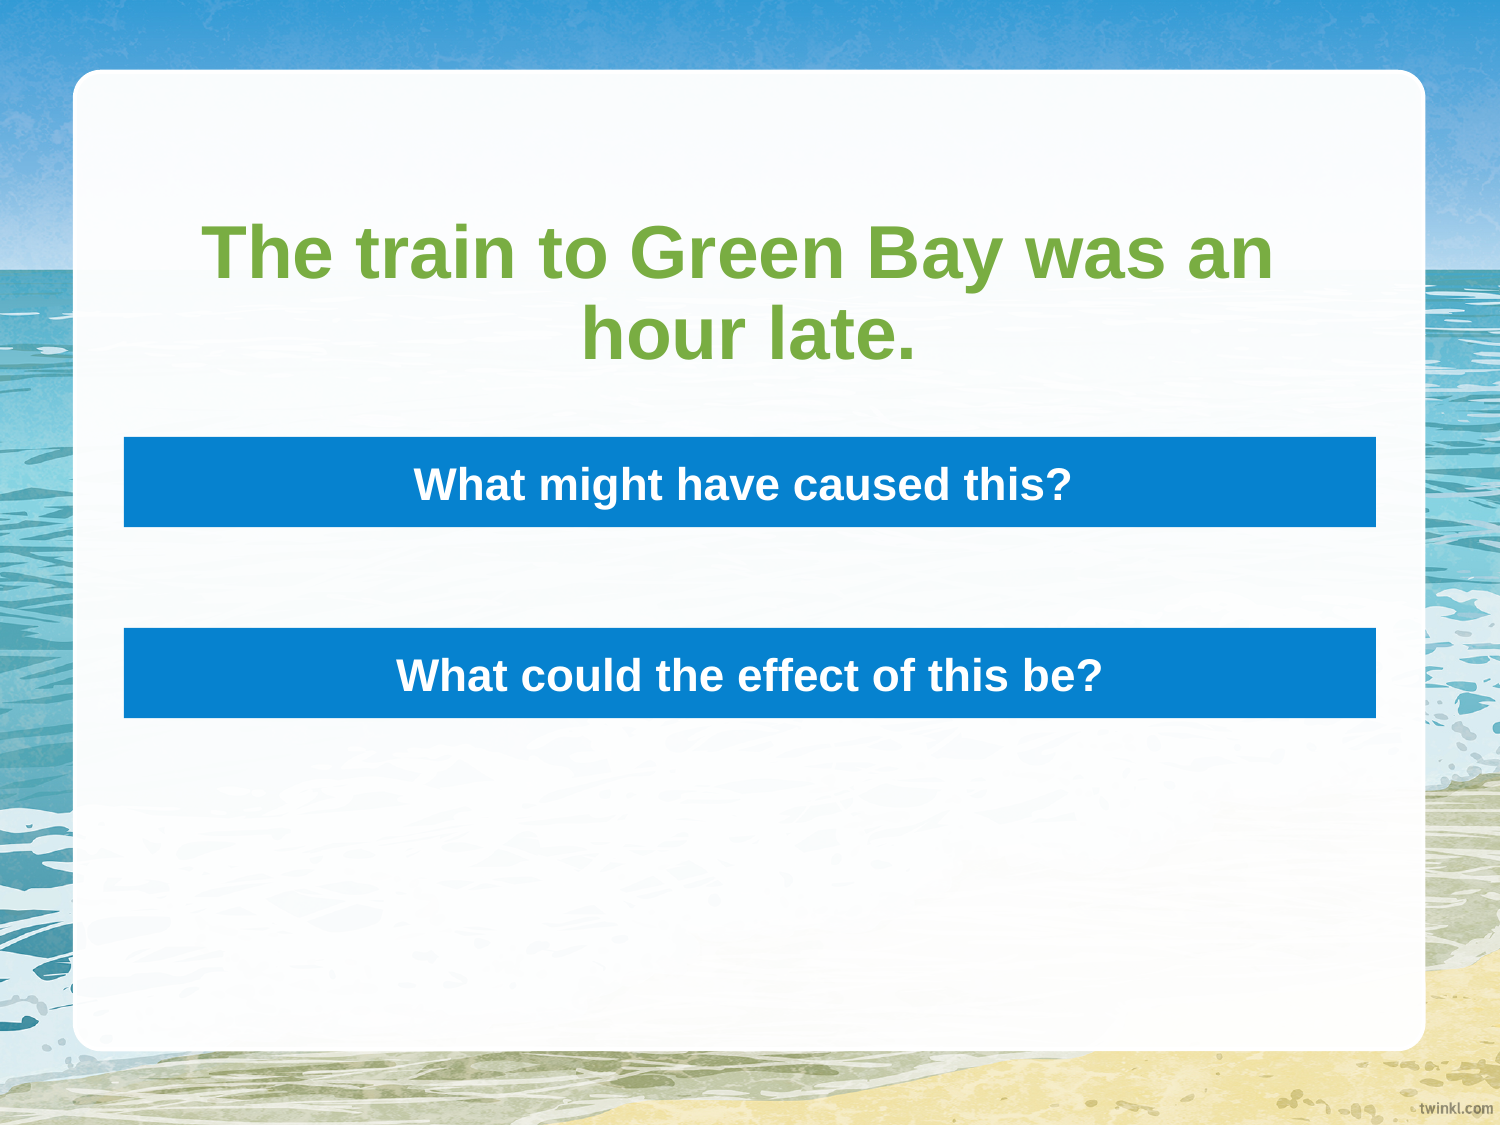

# The train to Green Bay was an hour late.
What might have caused this?
What could the effect of this be?